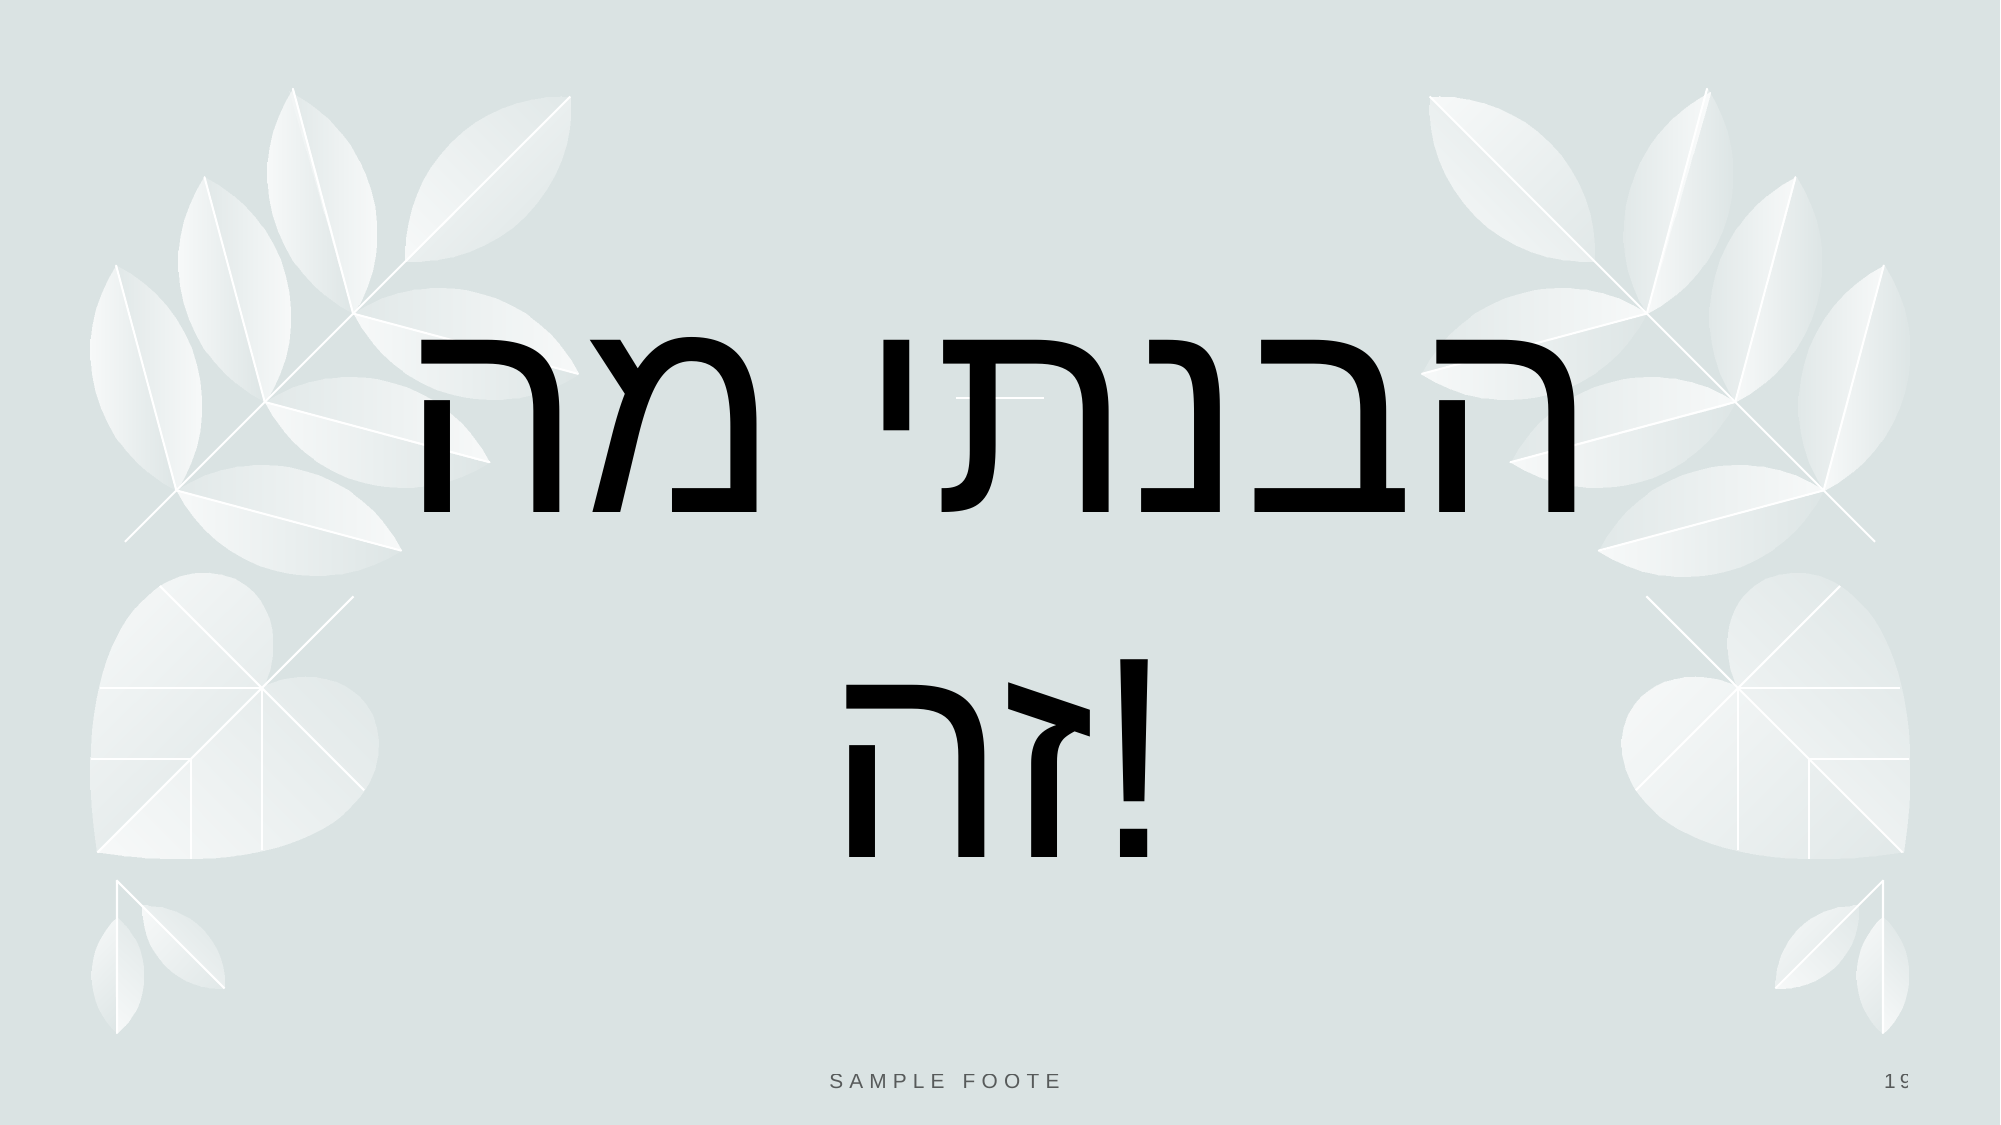

# הבנתי מה זה!
Sample Footer Text
19